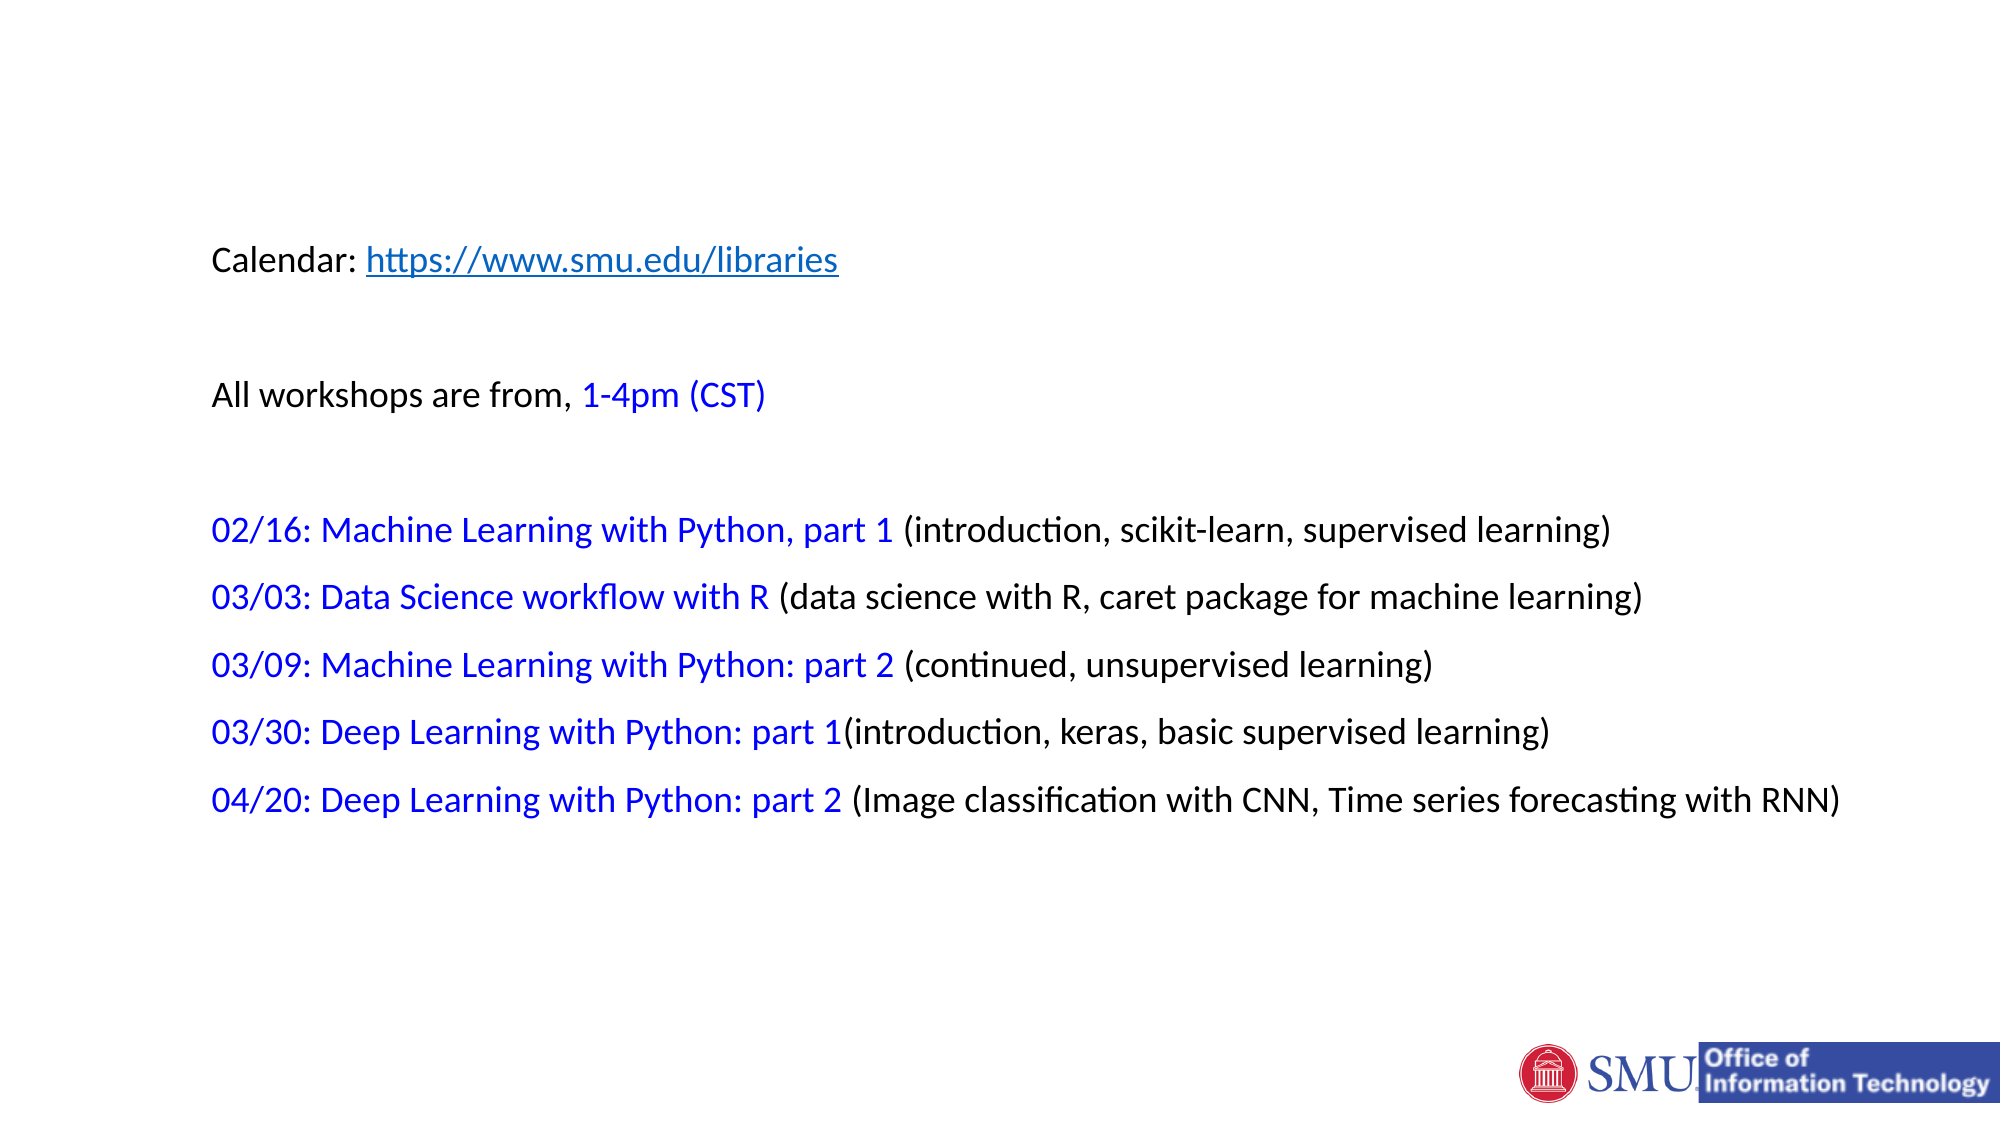

Calendar: https://www.smu.edu/libraries

All workshops are from, 1-4pm (CST)

02/16: Machine Learning with Python, part 1 (introduction, scikit-learn, supervised learning)
03/03: Data Science workflow with R (data science with R, caret package for machine learning)
03/09: Machine Learning with Python: part 2 (continued, unsupervised learning)
03/30: Deep Learning with Python: part 1(introduction, keras, basic supervised learning)
04/20: Deep Learning with Python: part 2 (Image classification with CNN, Time series forecasting with RNN)